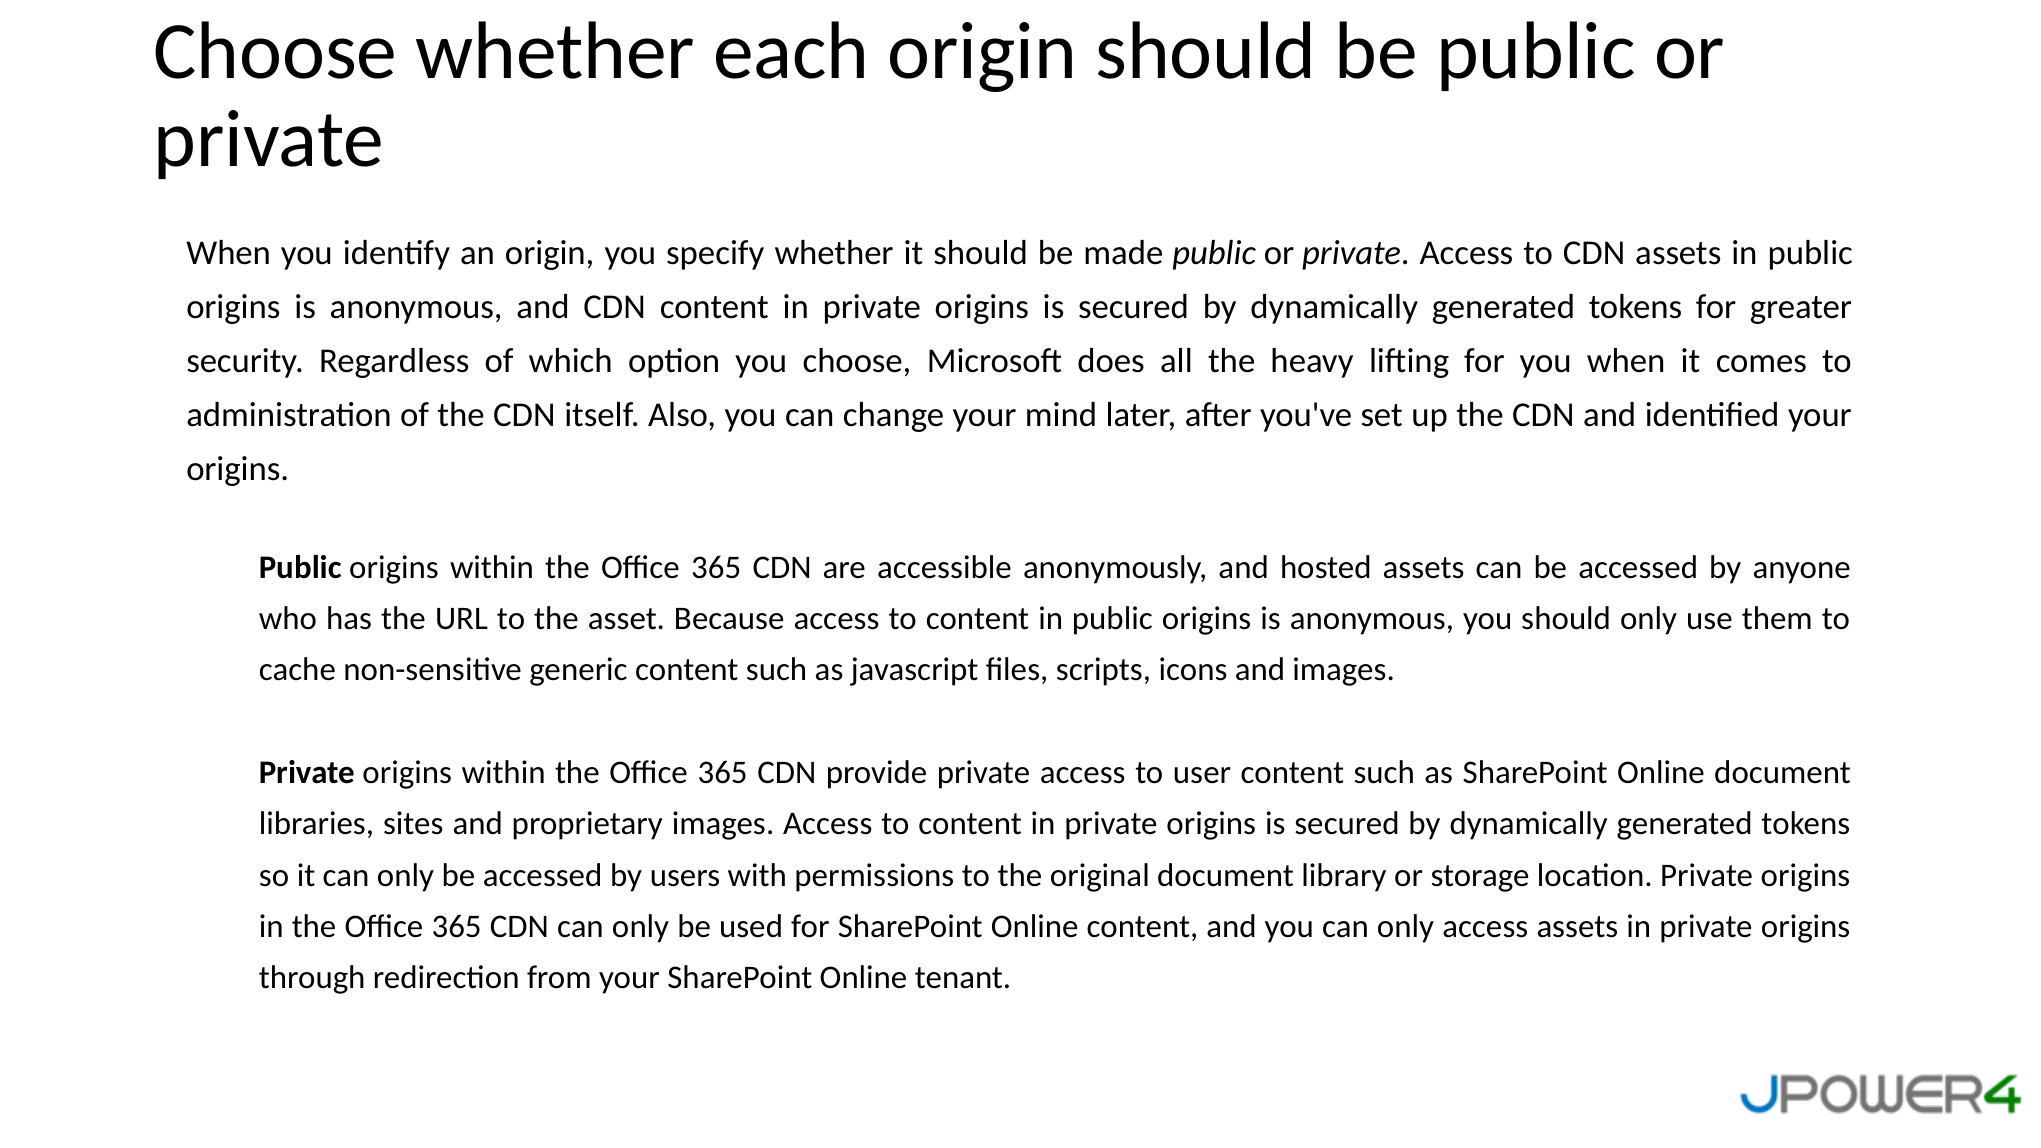

Choose whether each origin should be public or private
When you identify an origin, you specify whether it should be made public or private. Access to CDN assets in public origins is anonymous, and CDN content in private origins is secured by dynamically generated tokens for greater security. Regardless of which option you choose, Microsoft does all the heavy lifting for you when it comes to administration of the CDN itself. Also, you can change your mind later, after you've set up the CDN and identified your origins.

Public origins within the Office 365 CDN are accessible anonymously, and hosted assets can be accessed by anyone who has the URL to the asset. Because access to content in public origins is anonymous, you should only use them to cache non-sensitive generic content such as javascript files, scripts, icons and images.

Private origins within the Office 365 CDN provide private access to user content such as SharePoint Online document libraries, sites and proprietary images. Access to content in private origins is secured by dynamically generated tokens so it can only be accessed by users with permissions to the original document library or storage location. Private origins in the Office 365 CDN can only be used for SharePoint Online content, and you can only access assets in private origins through redirection from your SharePoint Online tenant.